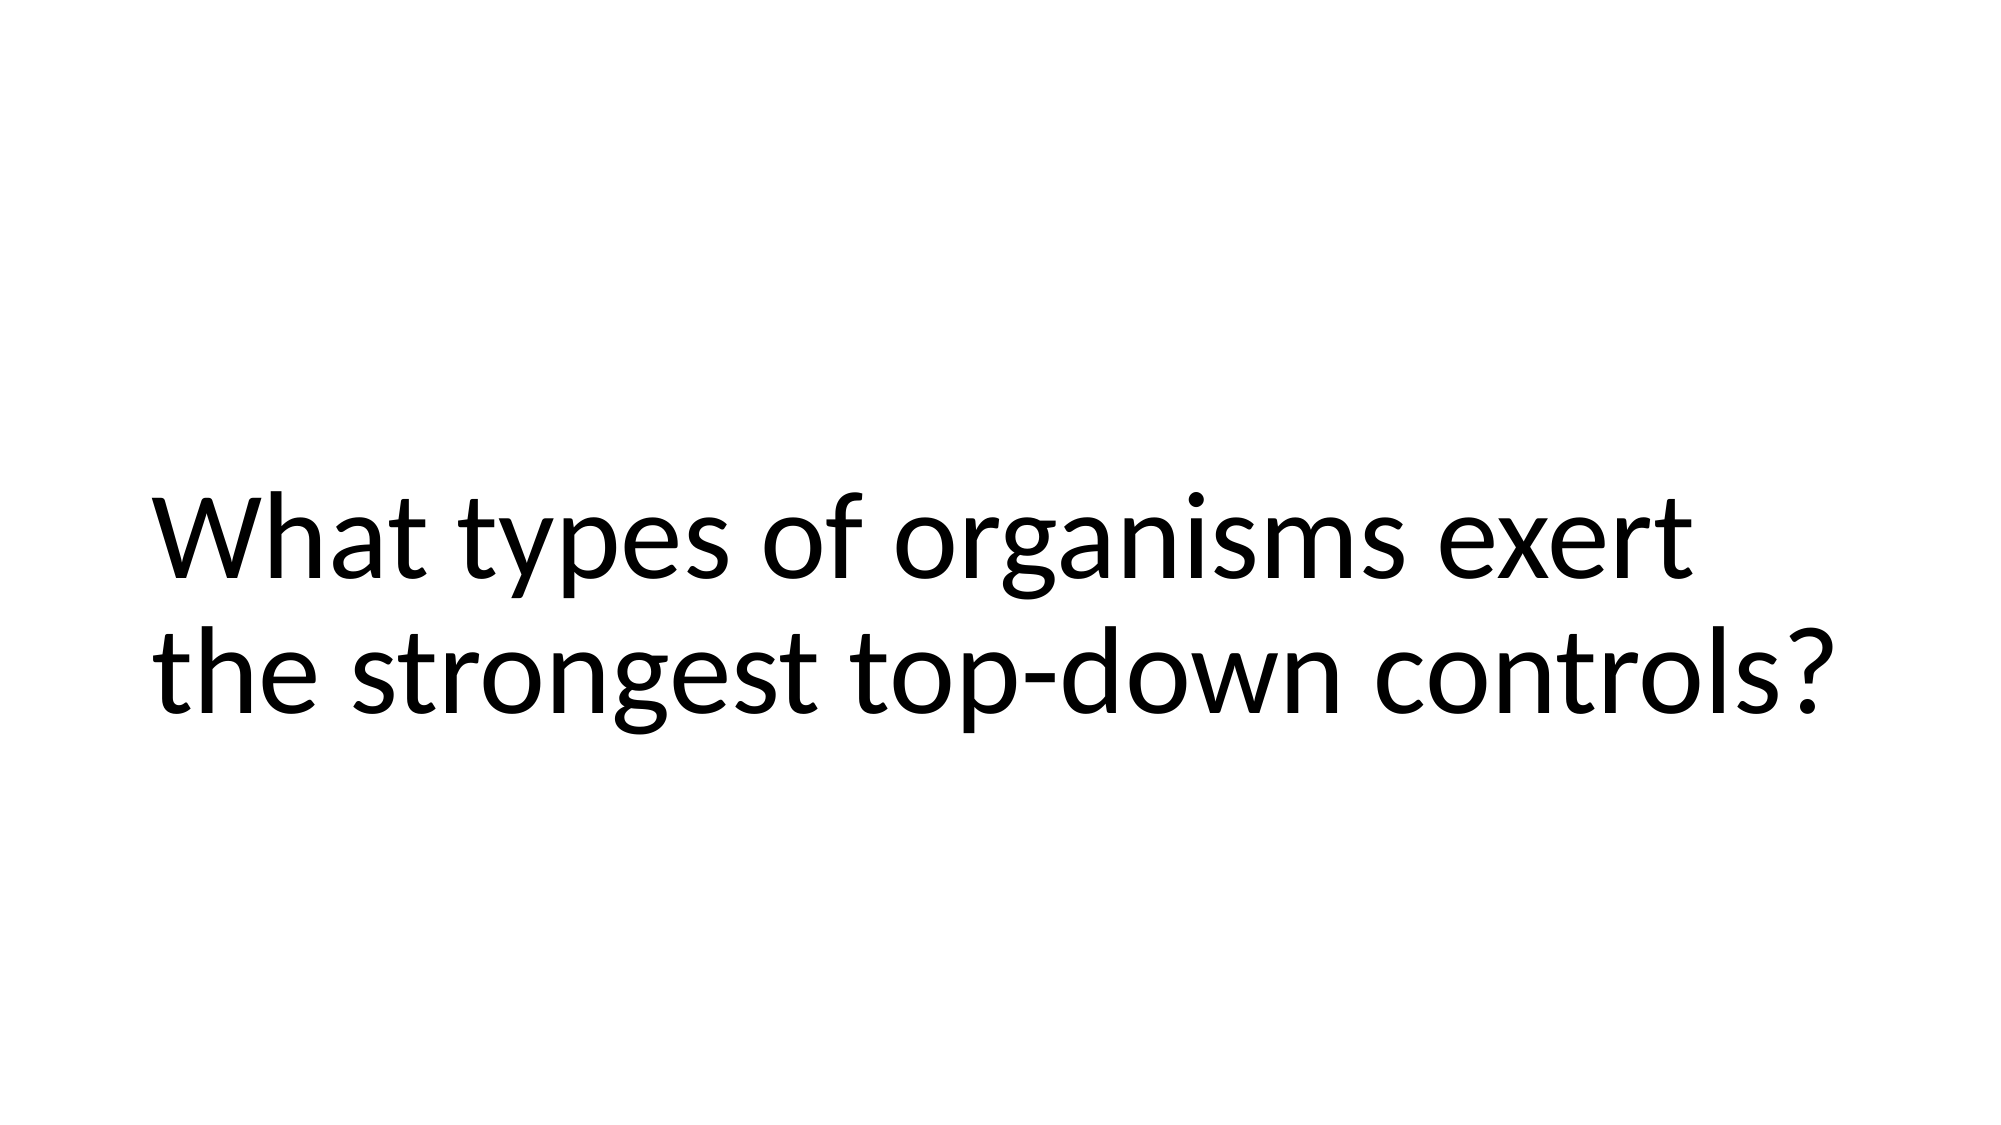

# What types of organisms exert the strongest top-down controls?